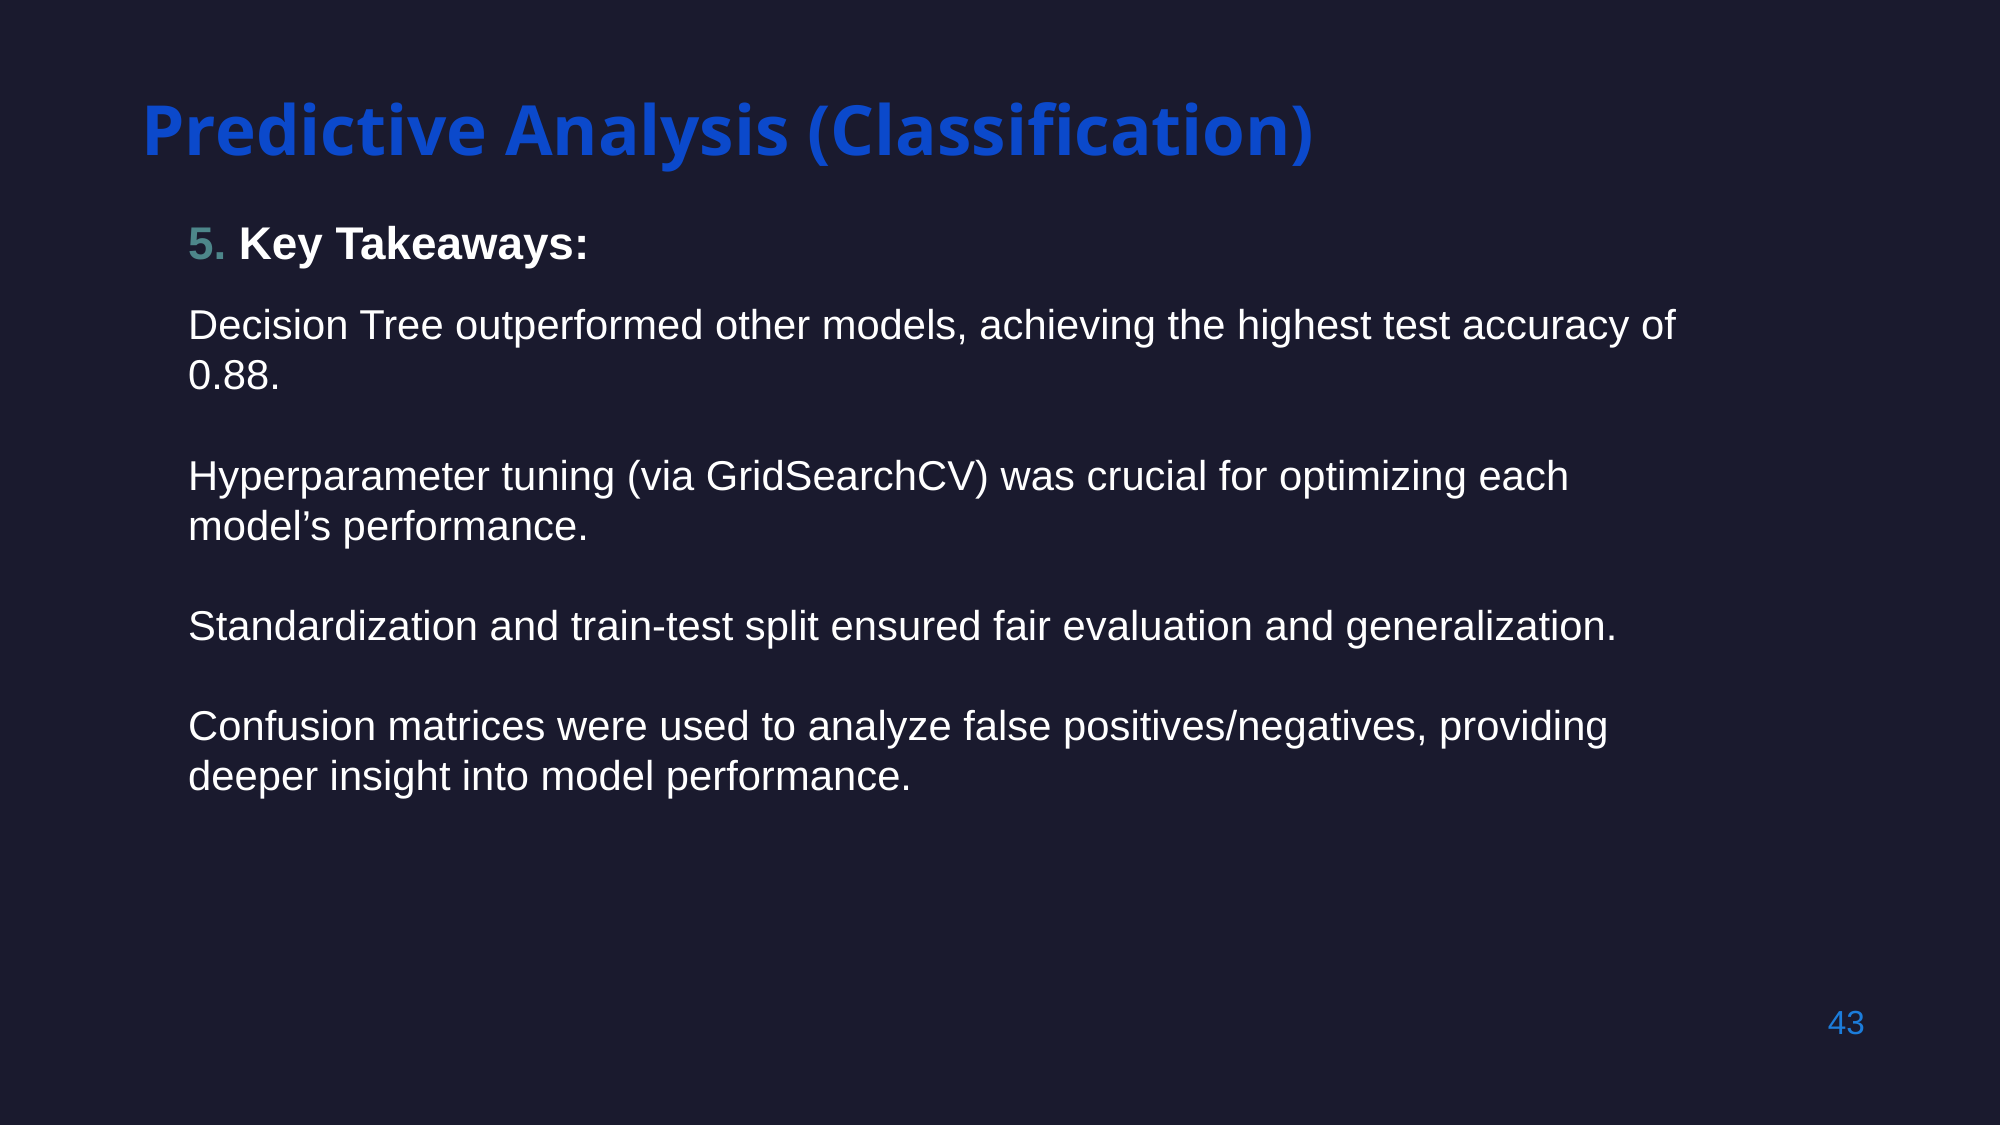

Predictive Analysis (Classification)
# 5. Key Takeaways:
Decision Tree outperformed other models, achieving the highest test accuracy of 0.88.
Hyperparameter tuning (via GridSearchCV) was crucial for optimizing each model’s performance.
Standardization and train-test split ensured fair evaluation and generalization.
Confusion matrices were used to analyze false positives/negatives, providing deeper insight into model performance.
43